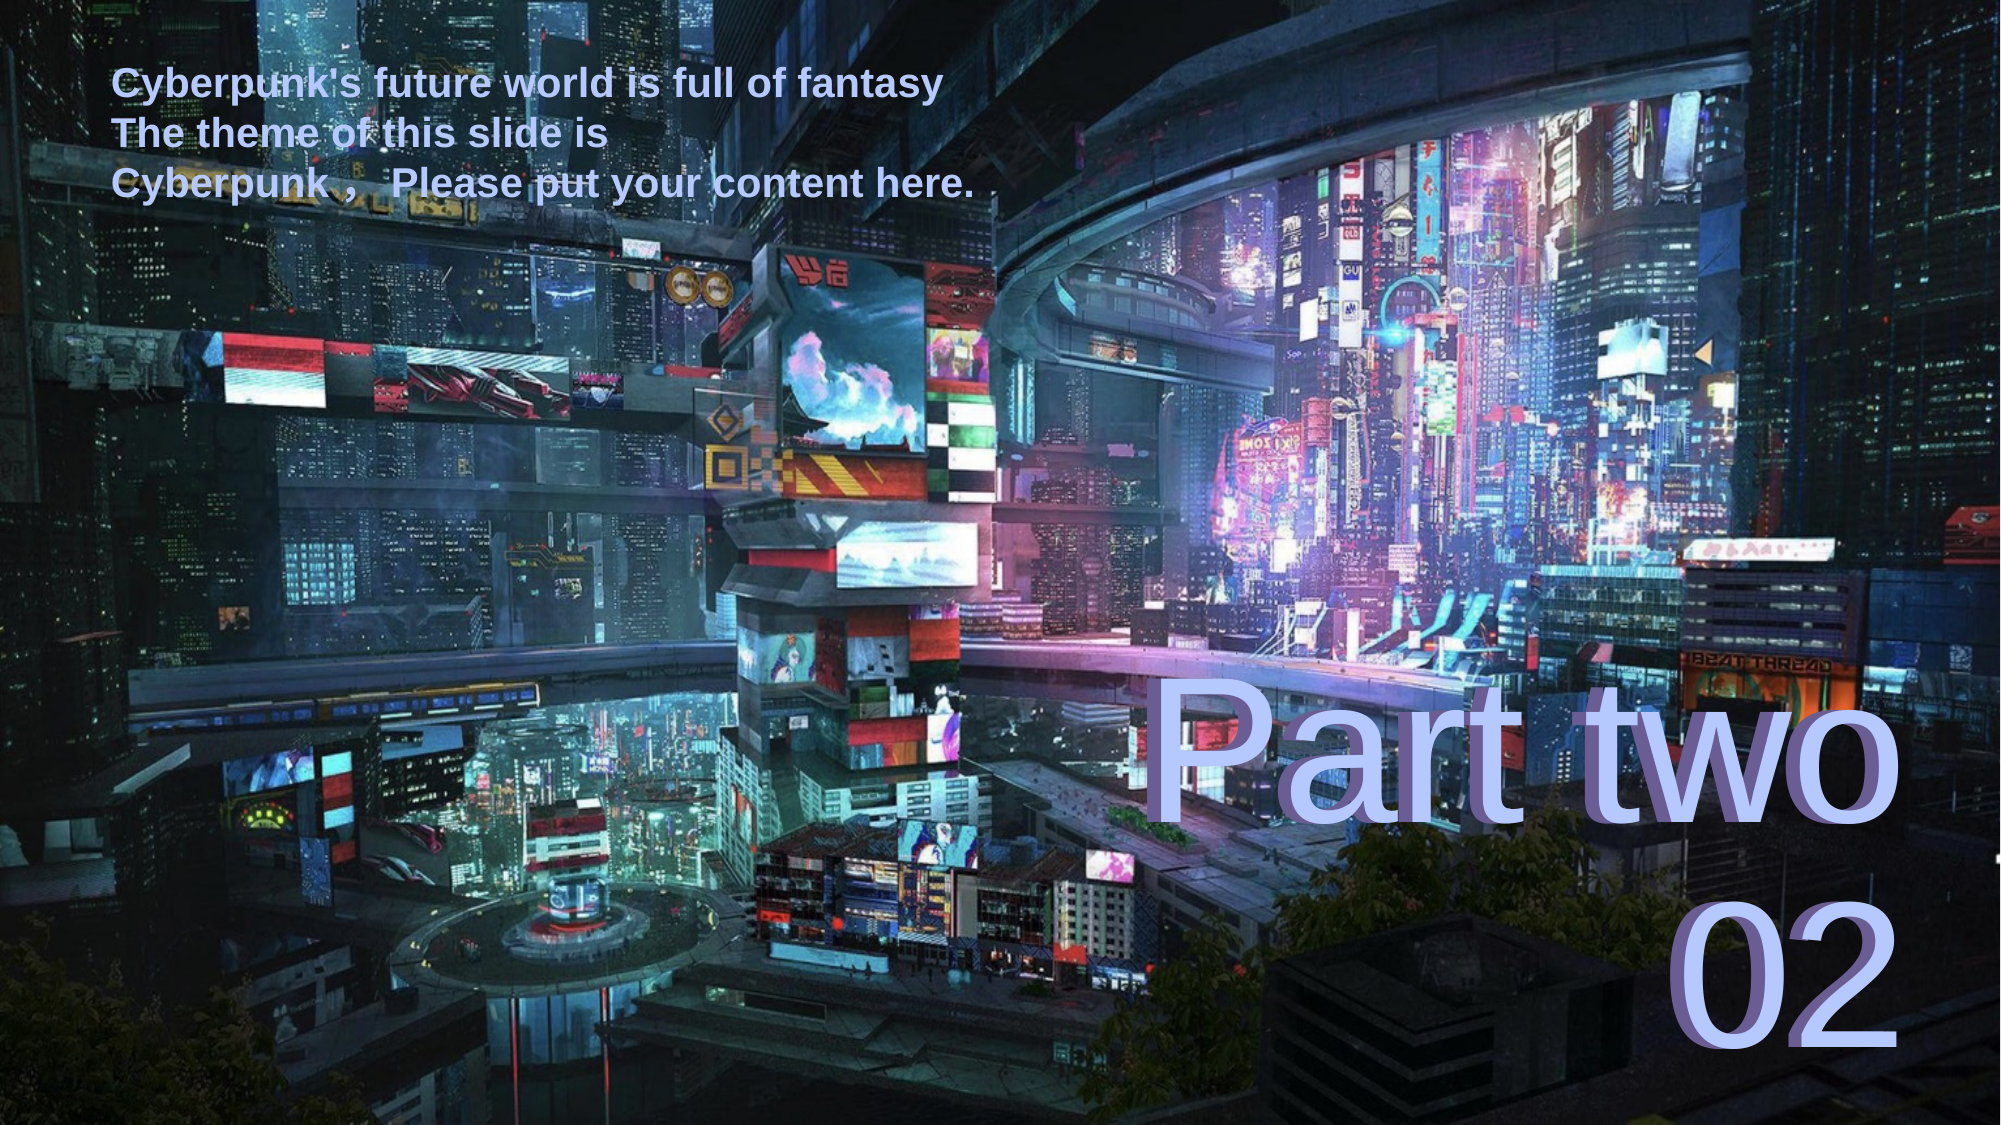

Cyberpunk's future world is full of fantasy The theme of this slide is Cyberpunk，Please put your content here.
Part two 02
  Part two 02